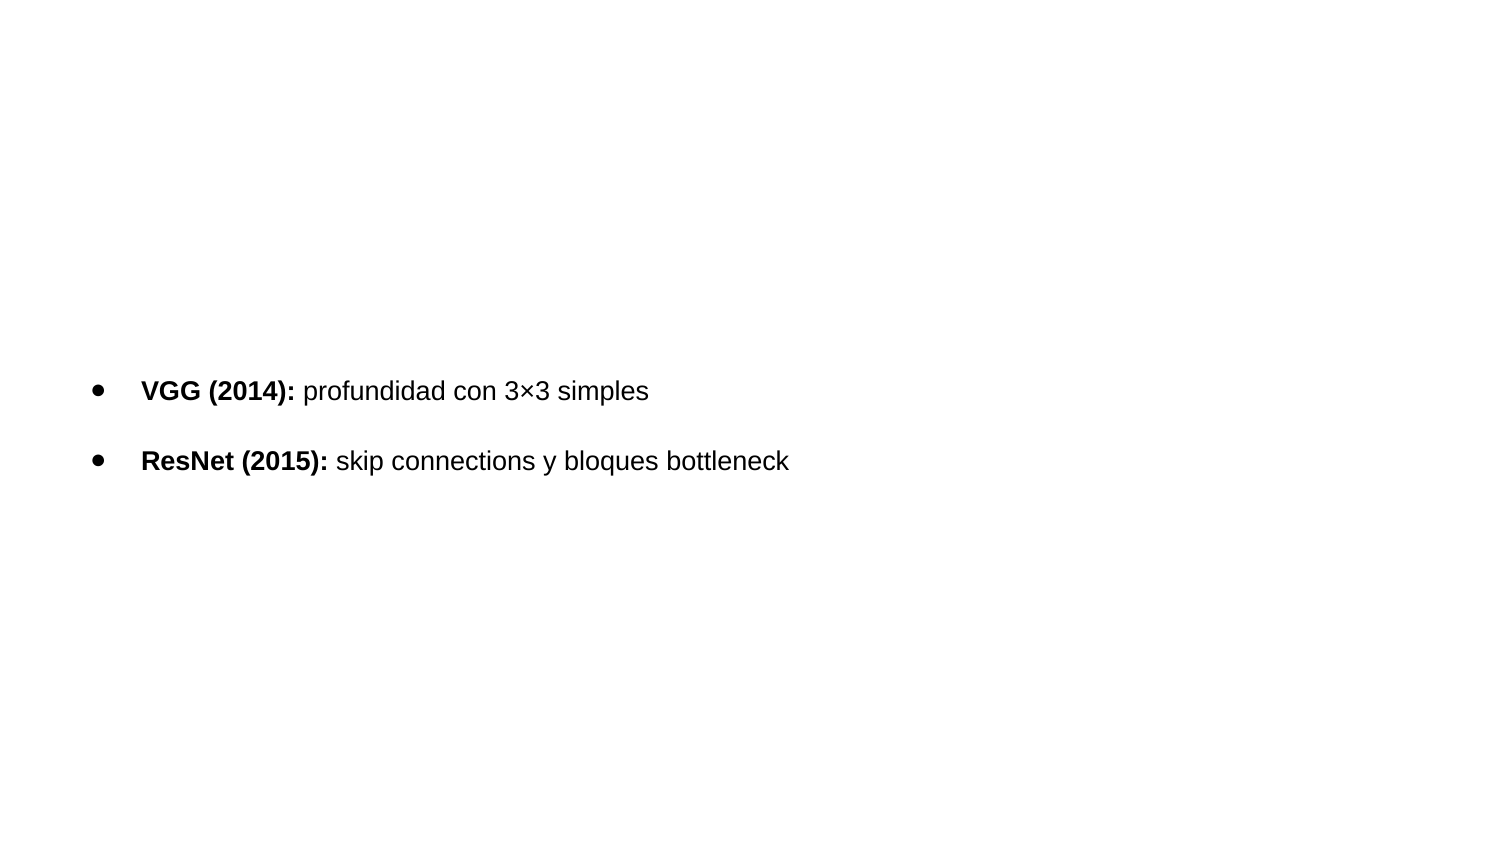

VGG (2014): profundidad con 3×3 simples
ResNet (2015): skip connections y bloques bottleneck